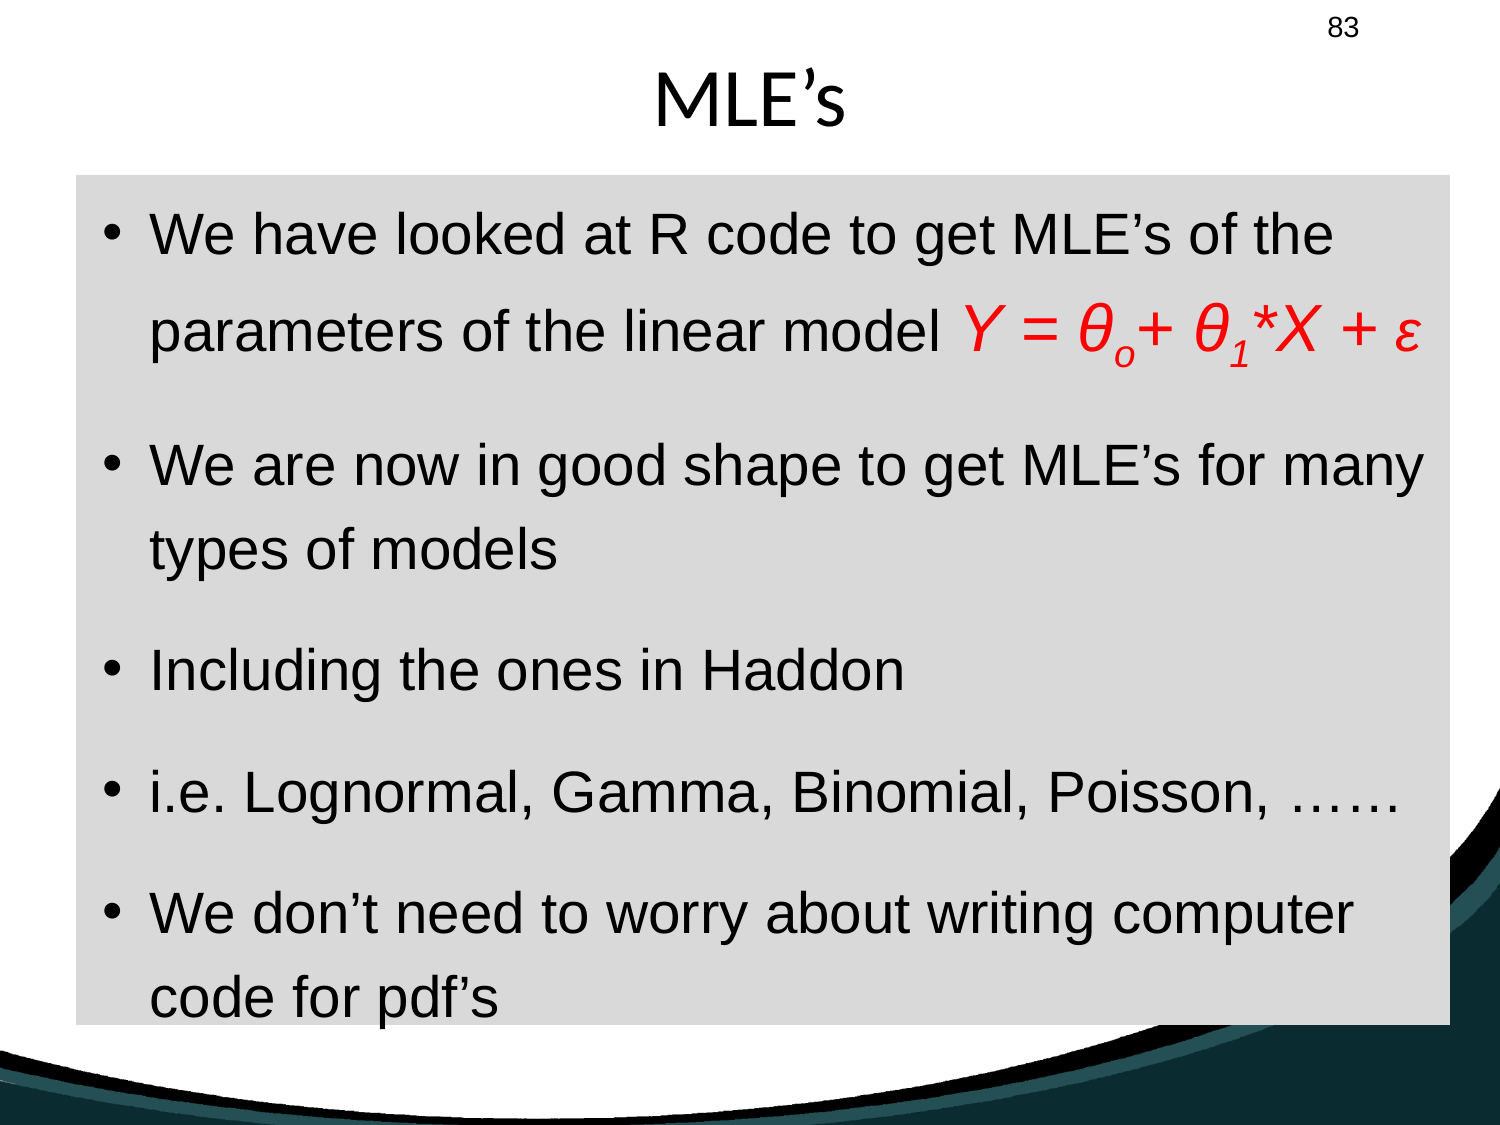

# MLE’s
We have looked at R code to get MLE’s of the parameters of the linear model Y = θo+ θ1*X + ε
We are now in good shape to get MLE’s for many types of models
Including the ones in Haddon
i.e. Lognormal, Gamma, Binomial, Poisson, ……
We don’t need to worry about writing computer code for pdf’s